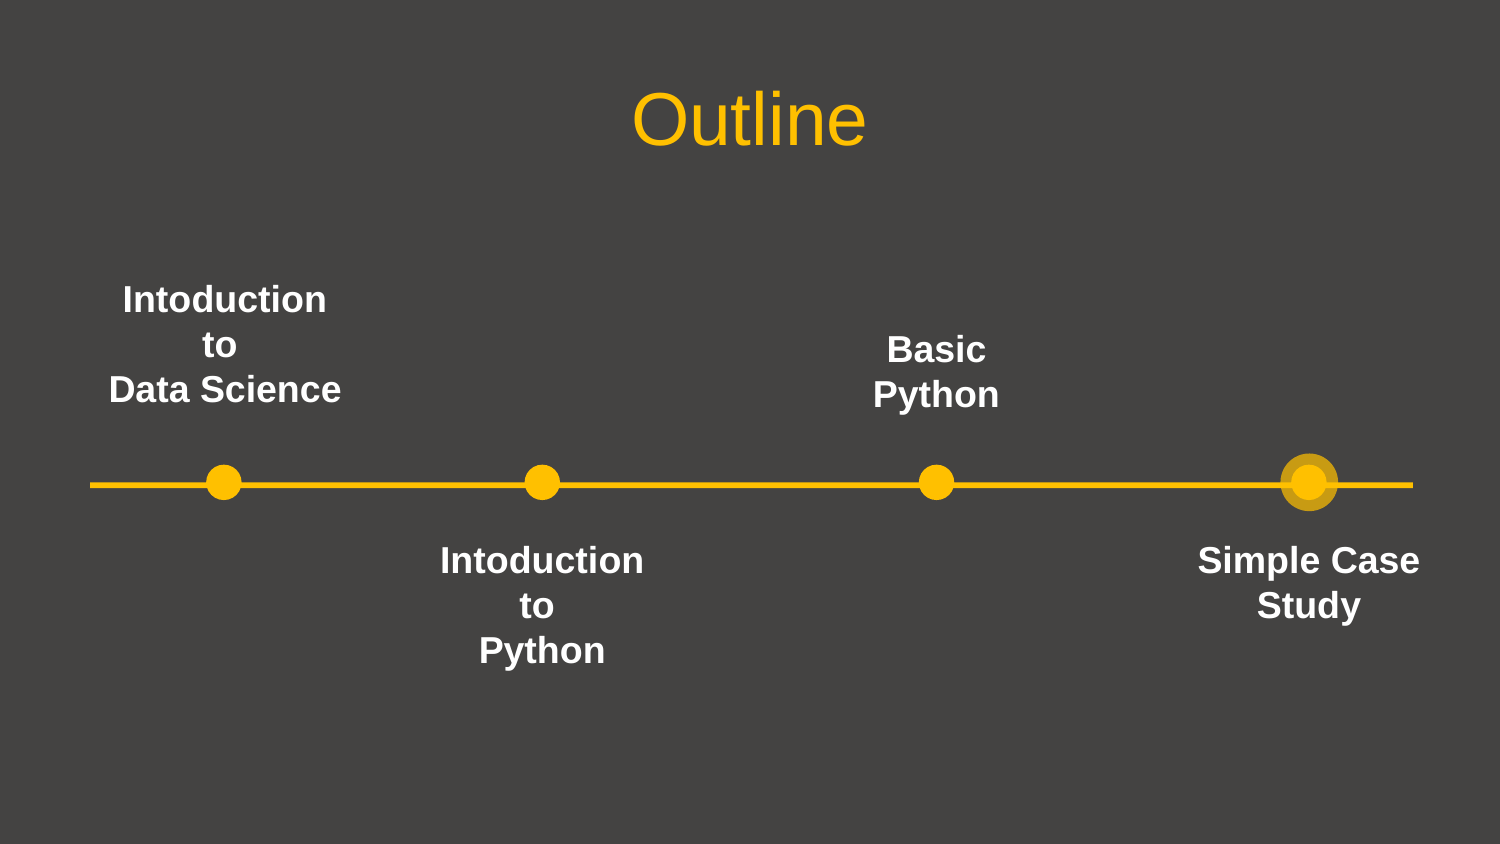

Outline
Intoduction
to
Data Science
Basic
Python

Simple Case Study
Intoduction
to
Python